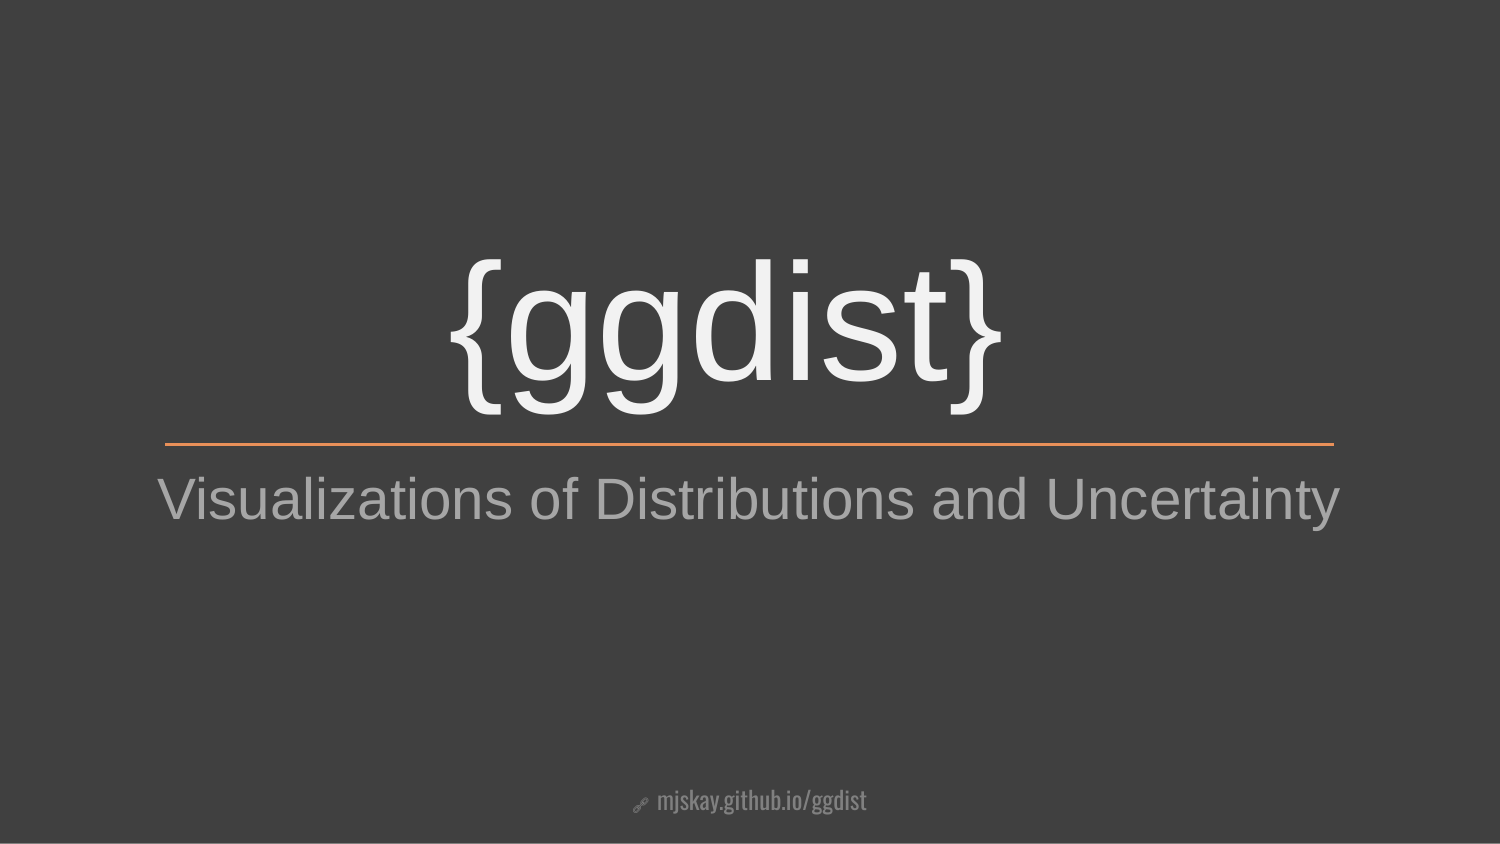

# {ggdist}
Visualizations of Distributions and Uncertainty
🔗  mjskay.github.io/ggdist